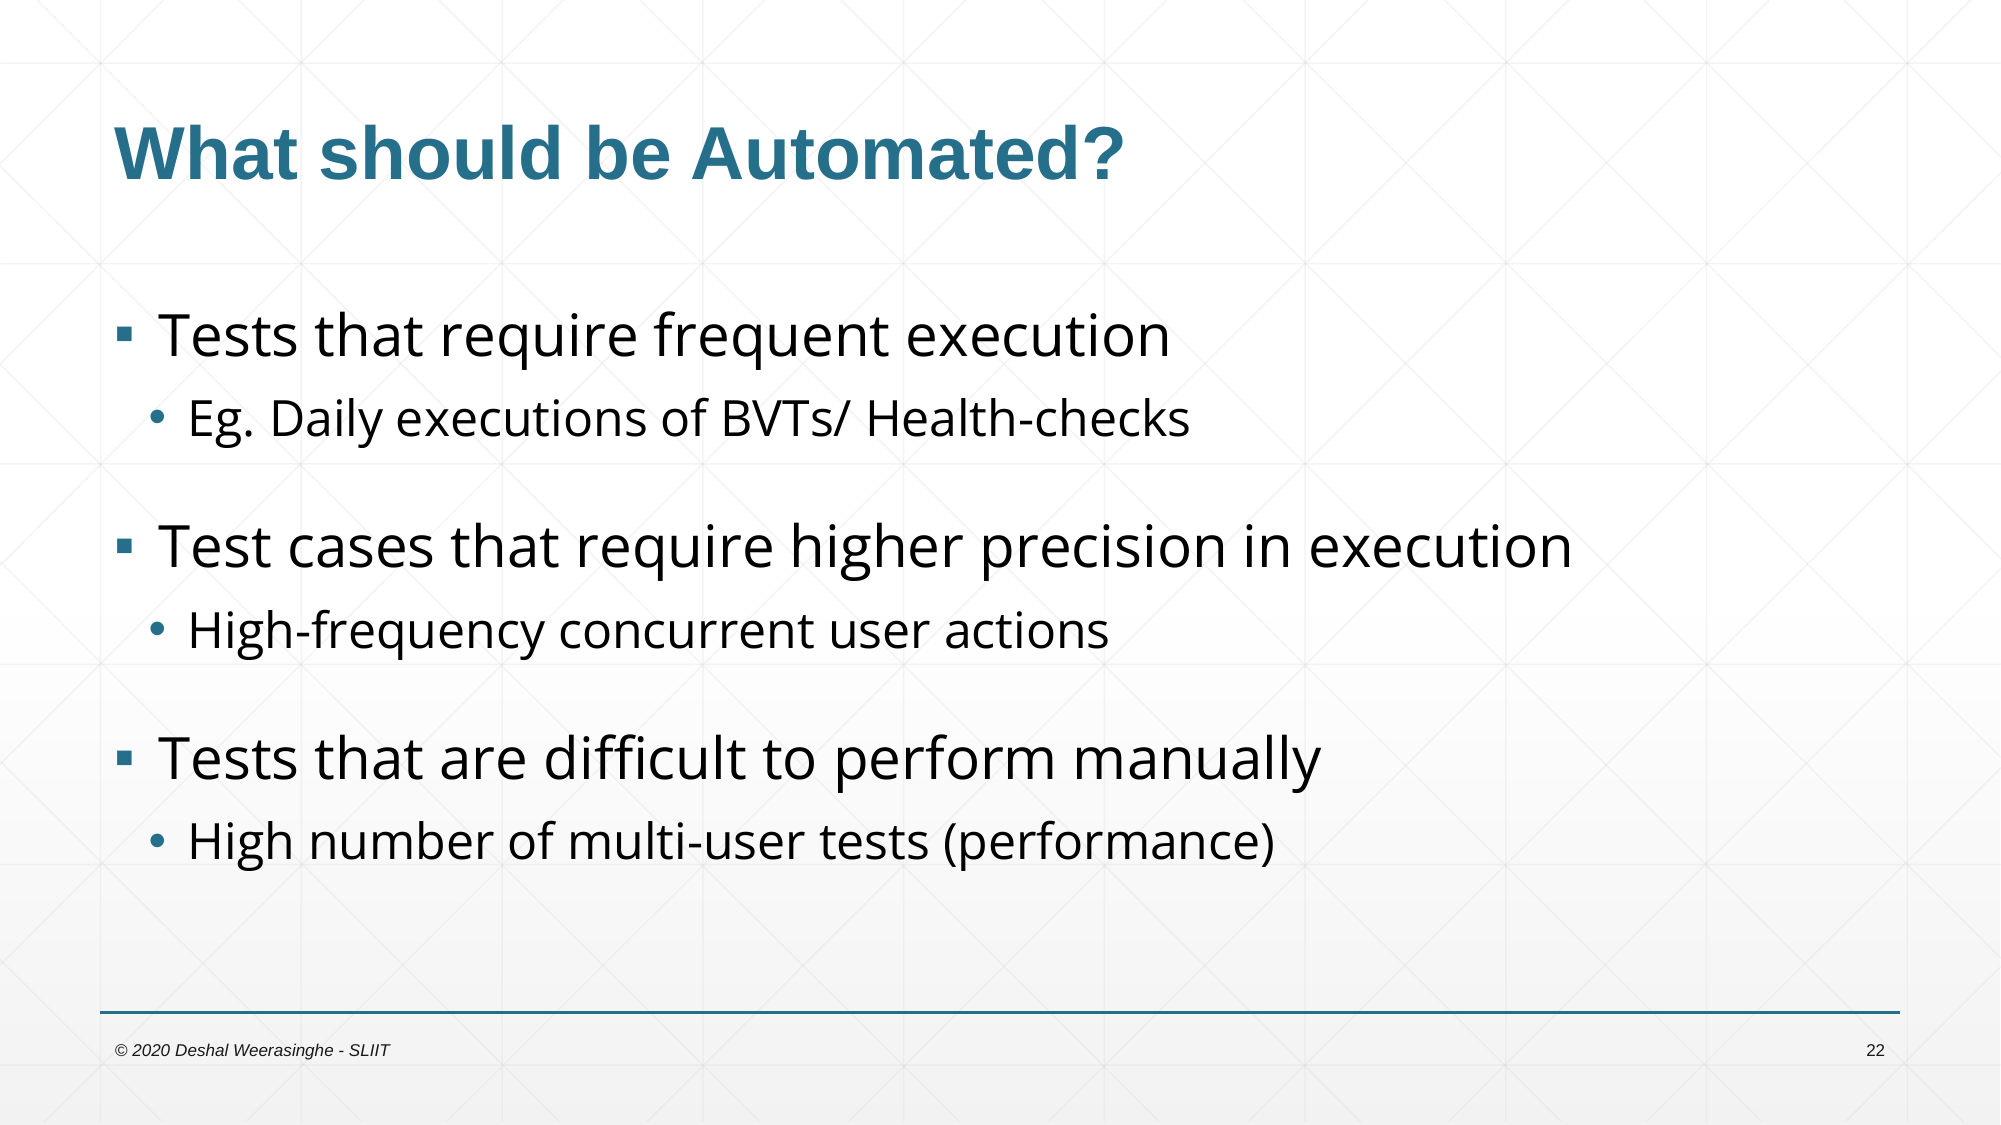

# What should be Automated?
Tests that require frequent execution
Eg. Daily executions of BVTs/ Health-checks
Test cases that require higher precision in execution
High-frequency concurrent user actions
Tests that are difficult to perform manually
High number of multi-user tests (performance)

© 2020 Deshal Weerasinghe - SLIIT
22